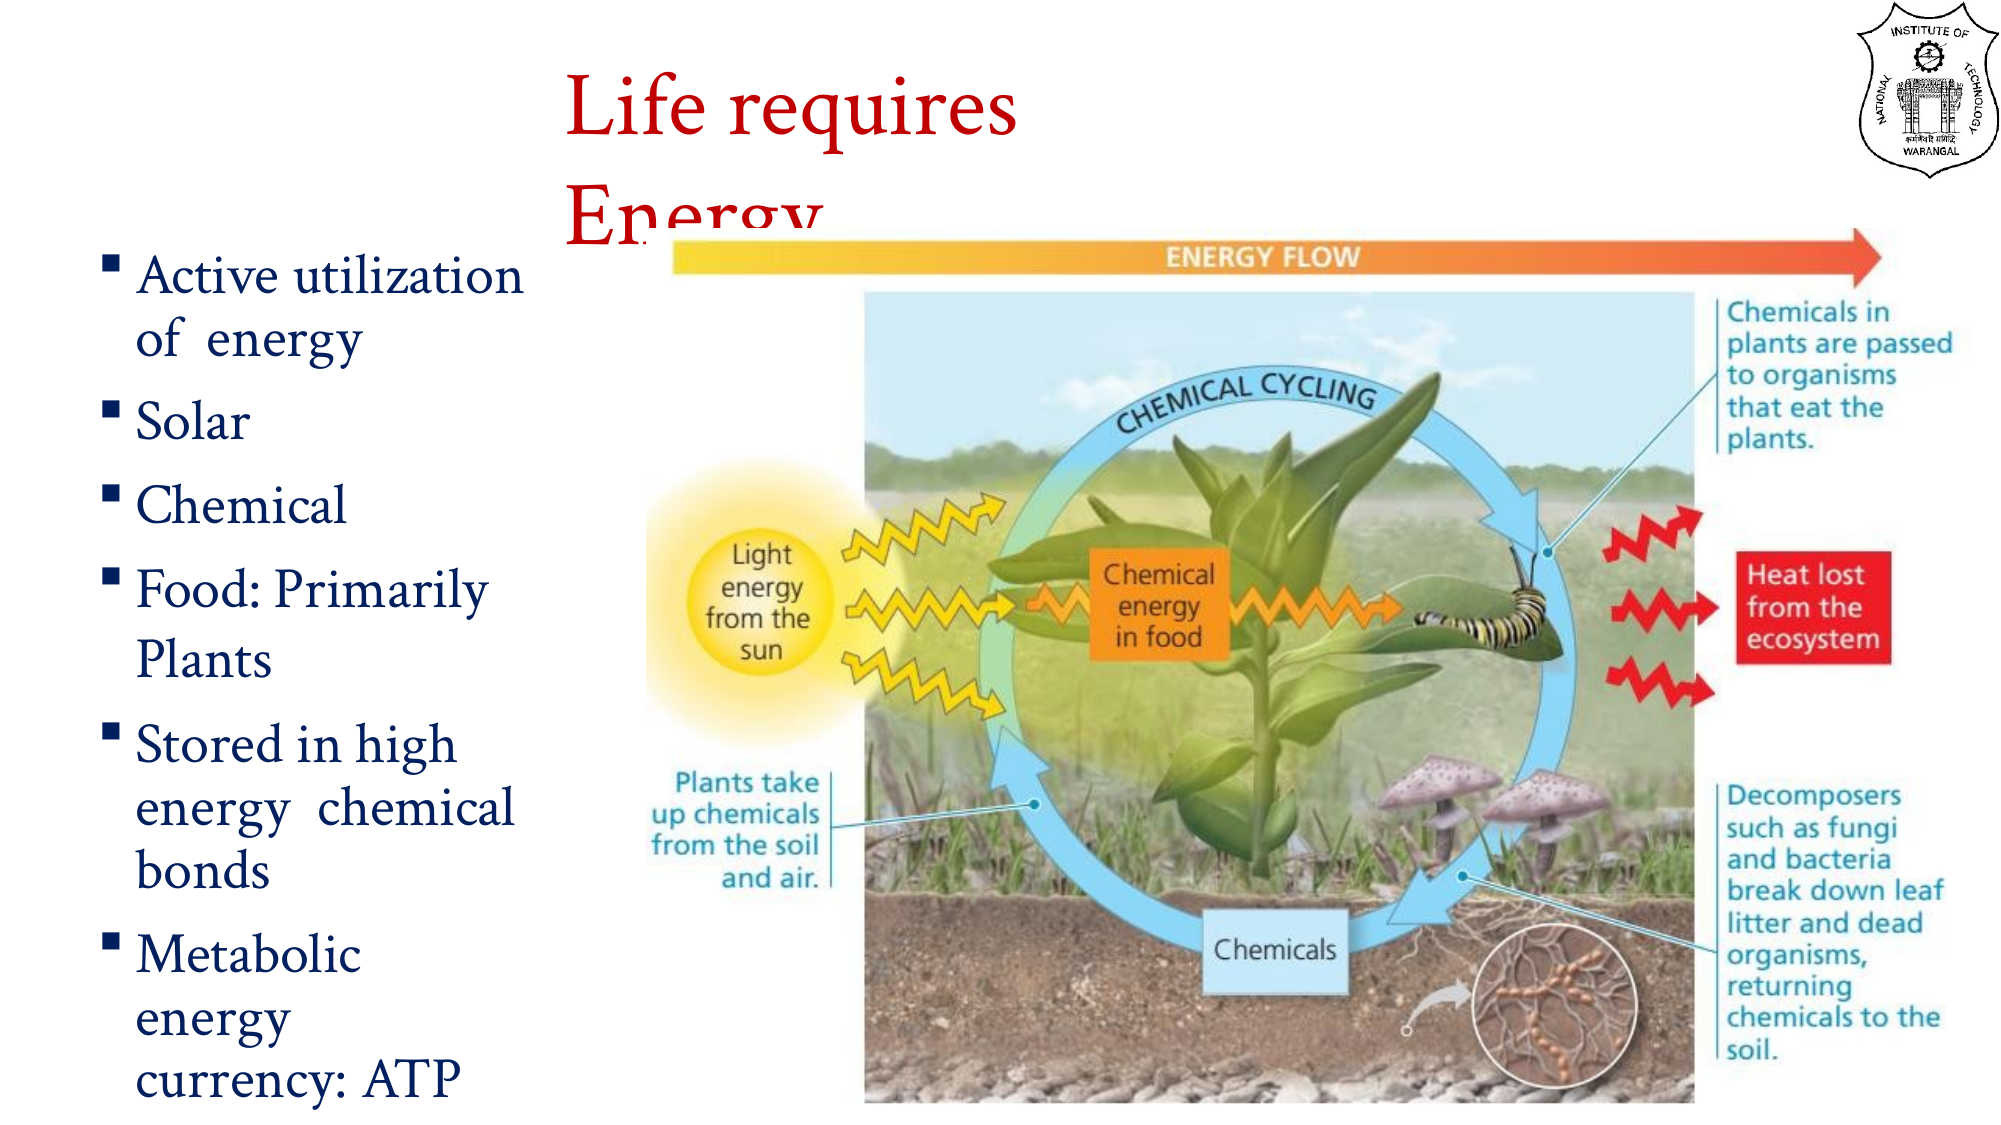

# Life requires Energy

Active utilization of  energy
Solar
Chemical
Food: Primarily Plants
Stored in high energy  chemical bonds
Metabolic energy  currency: ATP